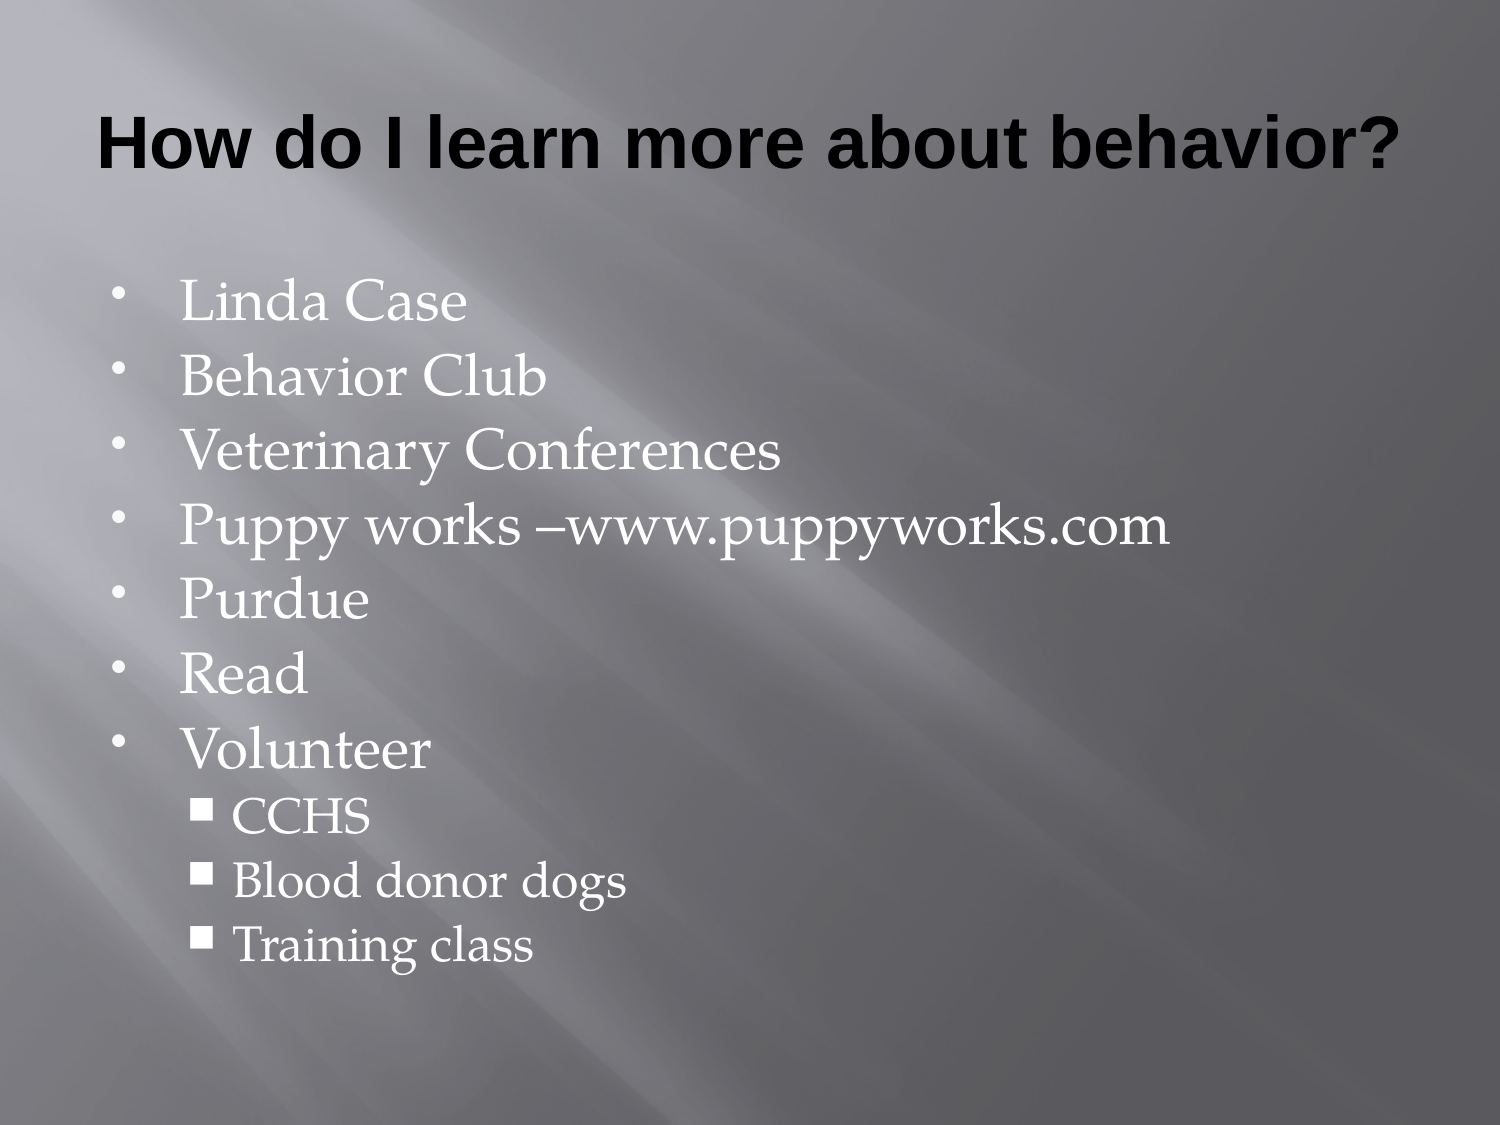

# How do I learn more about behavior?
Linda Case
Behavior Club
Veterinary Conferences
Puppy works –www.puppyworks.com
Purdue
Read
Volunteer
CCHS
Blood donor dogs
Training class